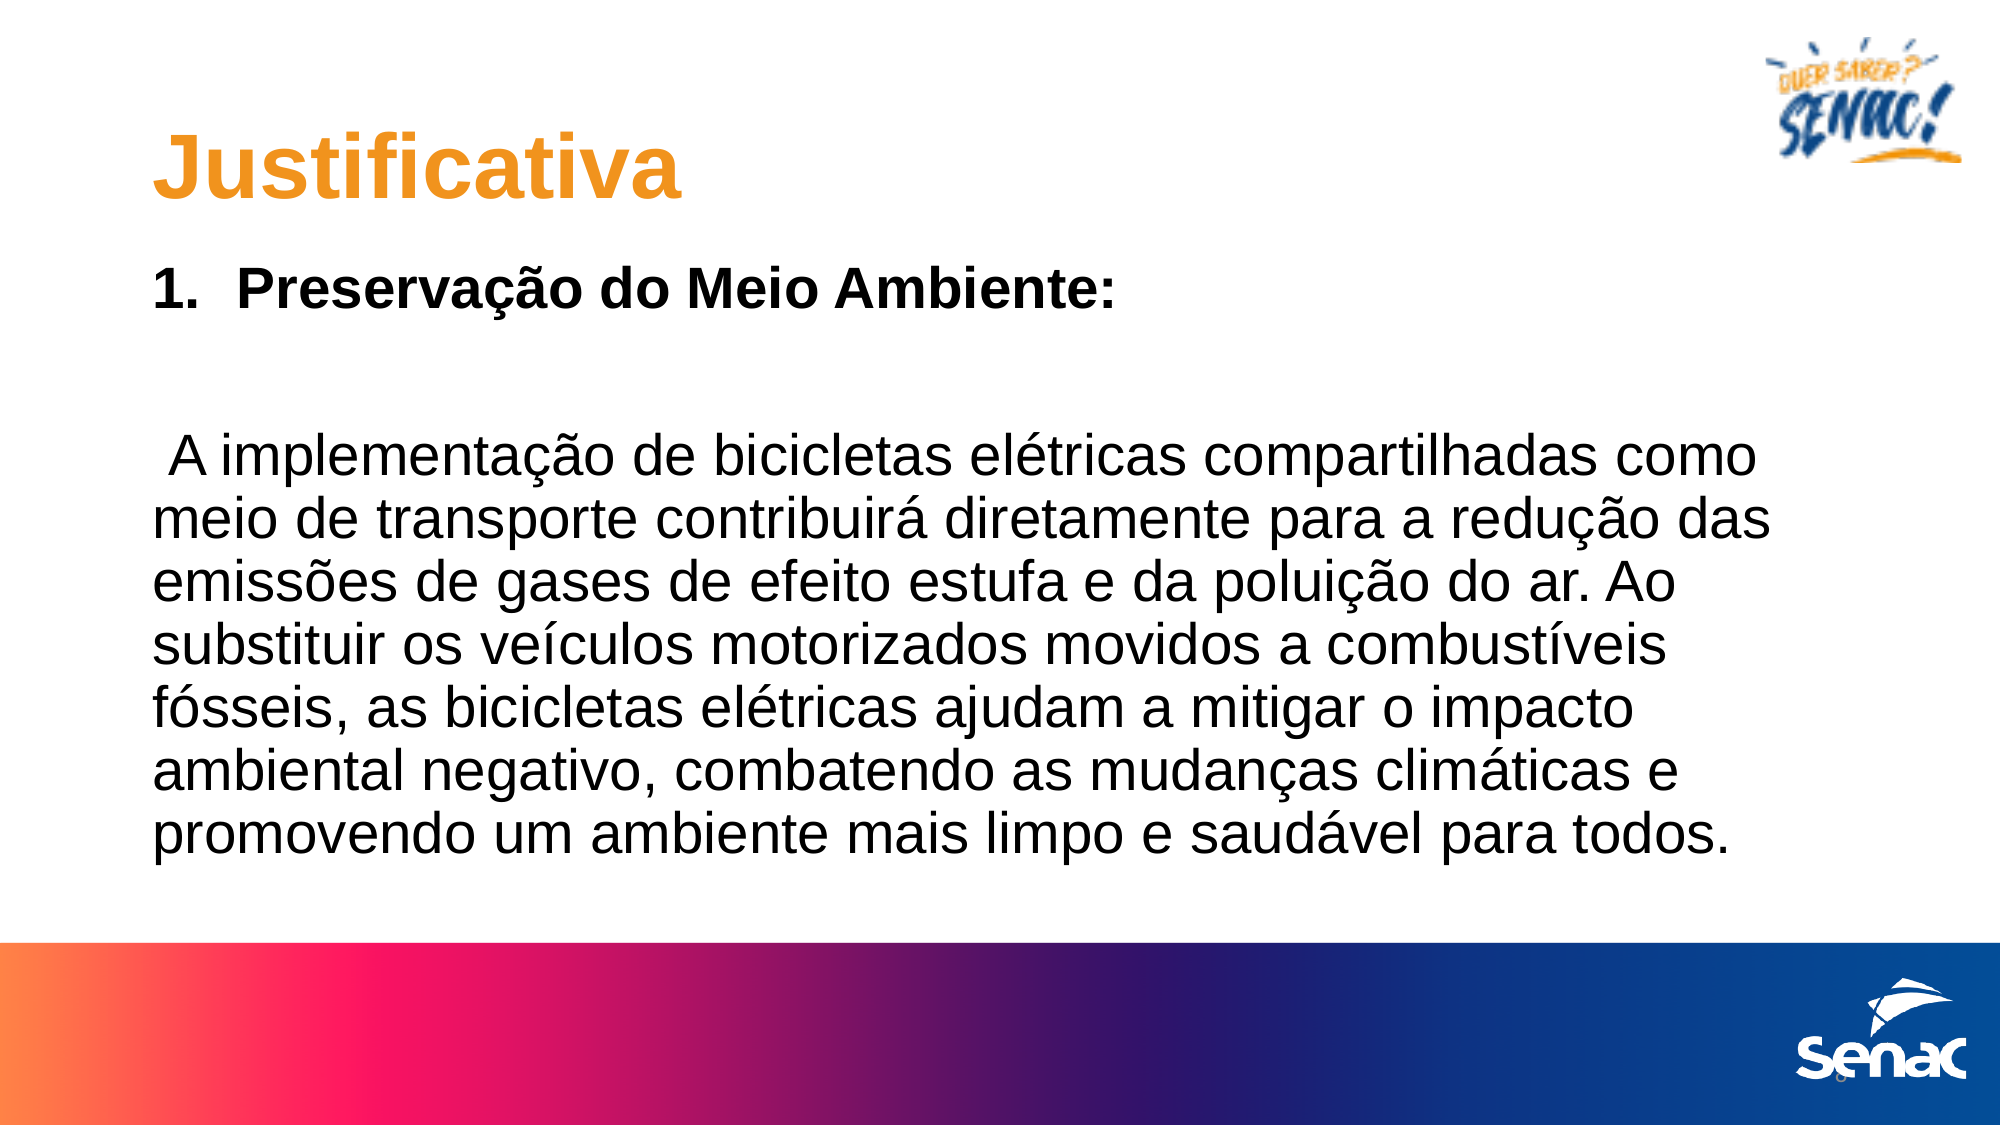

# Justificativa
Preservação do Meio Ambiente:

 A implementação de bicicletas elétricas compartilhadas como meio de transporte contribuirá diretamente para a redução das emissões de gases de efeito estufa e da poluição do ar. Ao substituir os veículos motorizados movidos a combustíveis fósseis, as bicicletas elétricas ajudam a mitigar o impacto ambiental negativo, combatendo as mudanças climáticas e promovendo um ambiente mais limpo e saudável para todos.
8